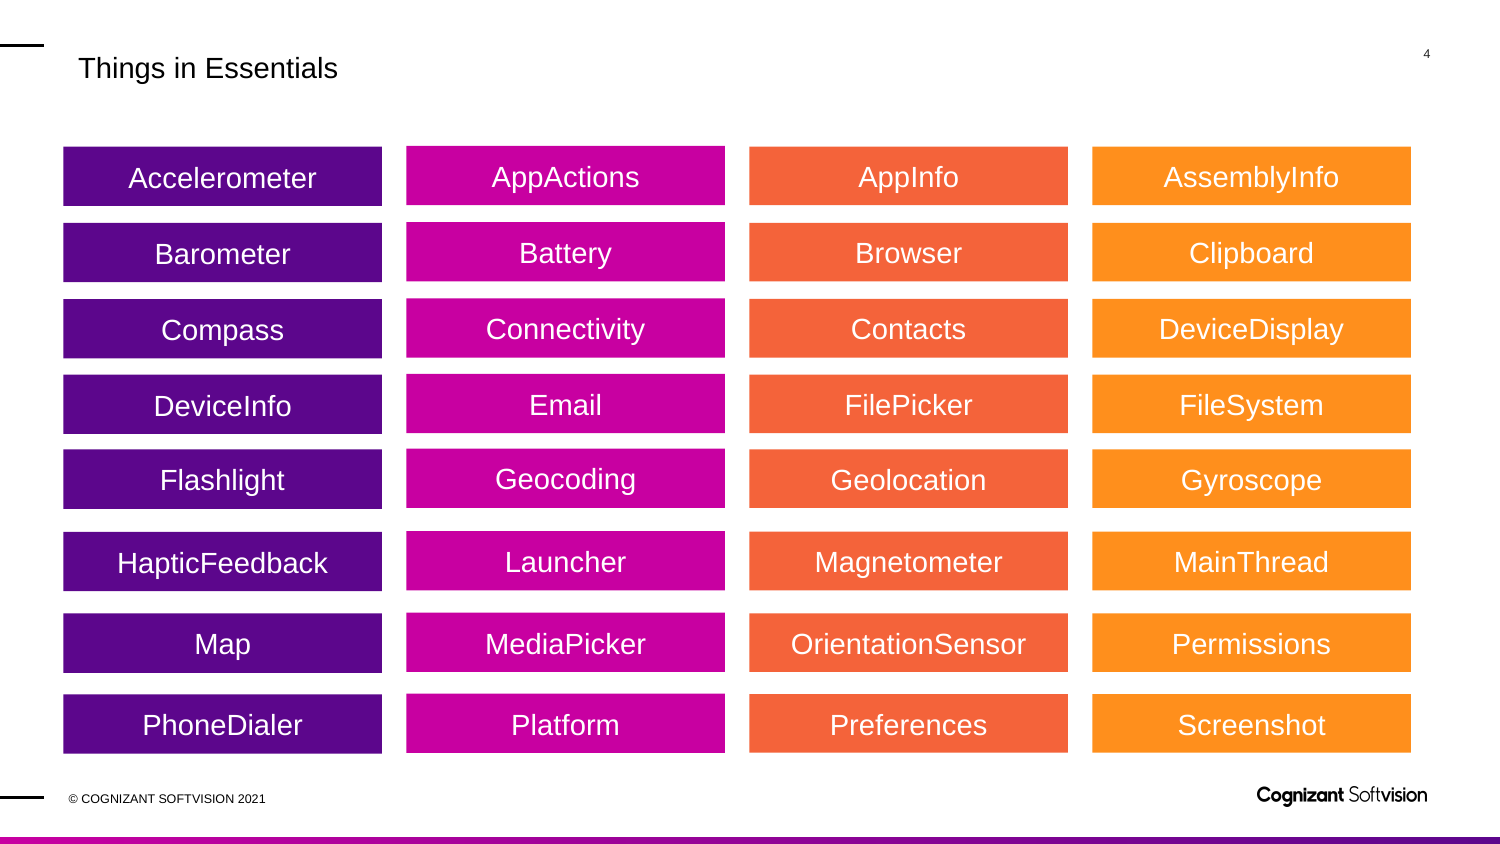

Things in Essentials
AppActions
AppInfo
AssemblyInfo
Accelerometer
Battery
Browser
Clipboard
Barometer
Connectivity
Contacts
DeviceDisplay
Compass
Email
FilePicker
FileSystem
DeviceInfo
Geocoding
Geolocation
Gyroscope
Flashlight
Launcher
Magnetometer
MainThread
HapticFeedback
MediaPicker
OrientationSensor
Permissions
Map
Platform
Preferences
Screenshot
PhoneDialer